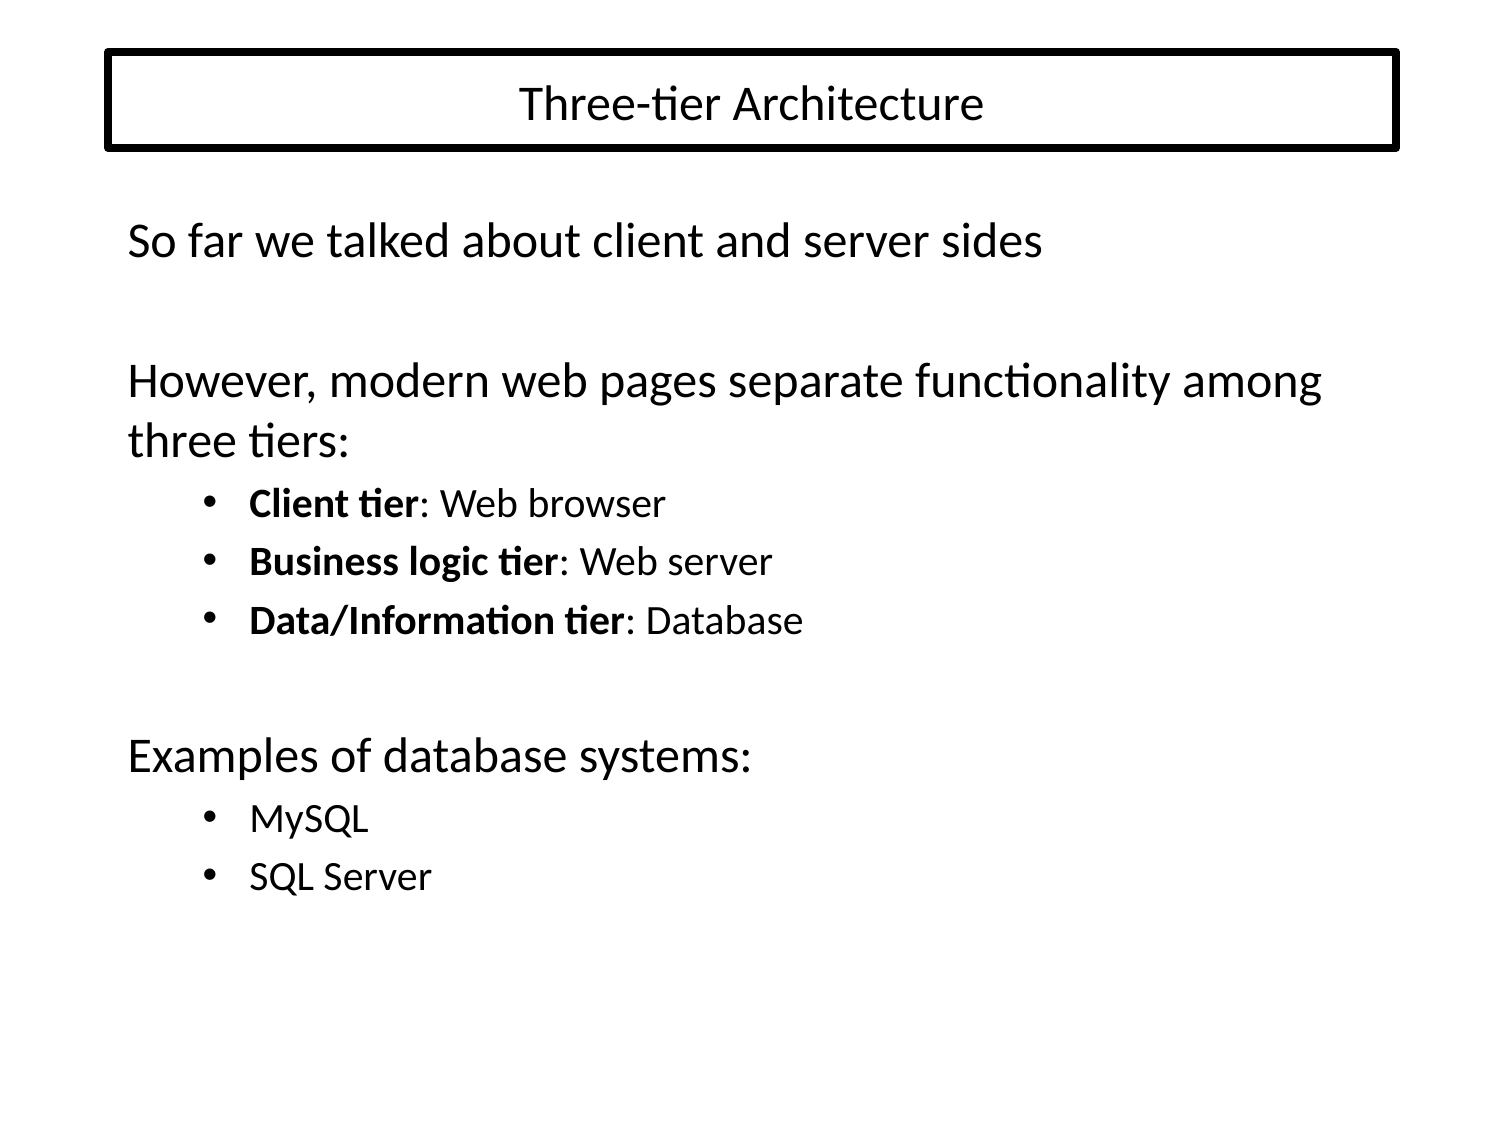

# Three-tier Architecture
So far we talked about client and server sides

However, modern web pages separate functionality among three tiers:
Client tier: Web browser
Business logic tier: Web server
Data/Information tier: Database

Examples of database systems:
MySQL
SQL Server